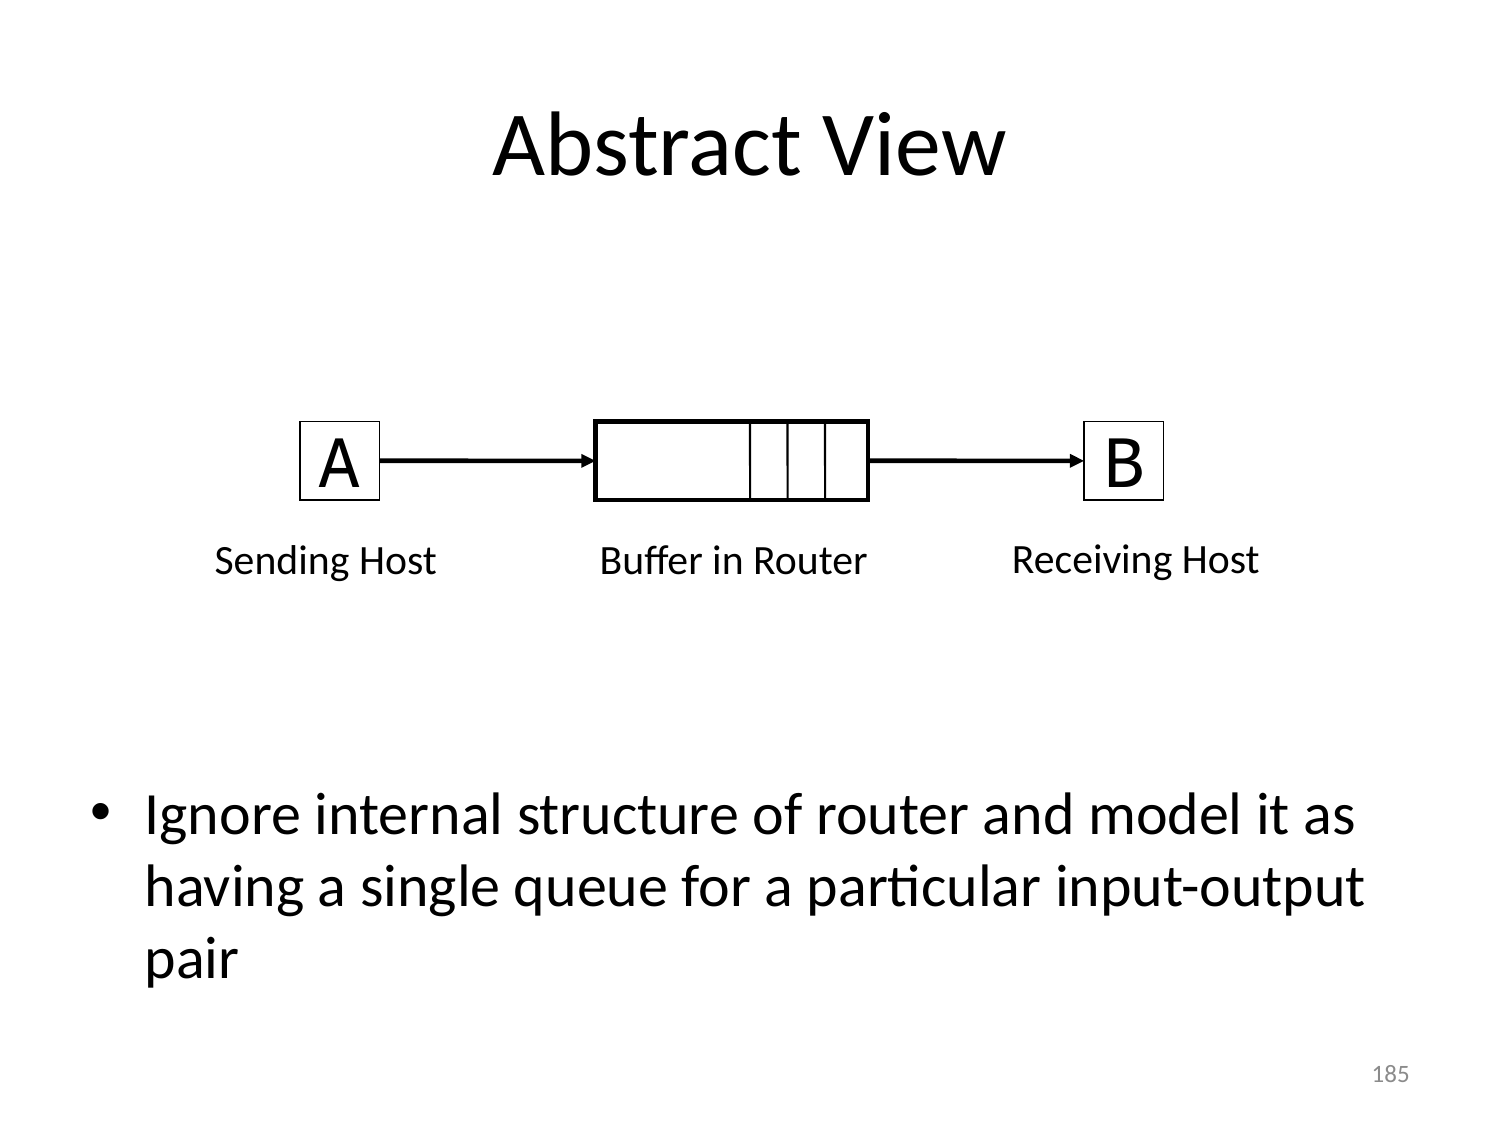

# Abstract View

Ignore internal structure of router and model it as having a single queue for a particular input-output pair

A

B

Receiving Host
Sending Host
Buffer in Router
185